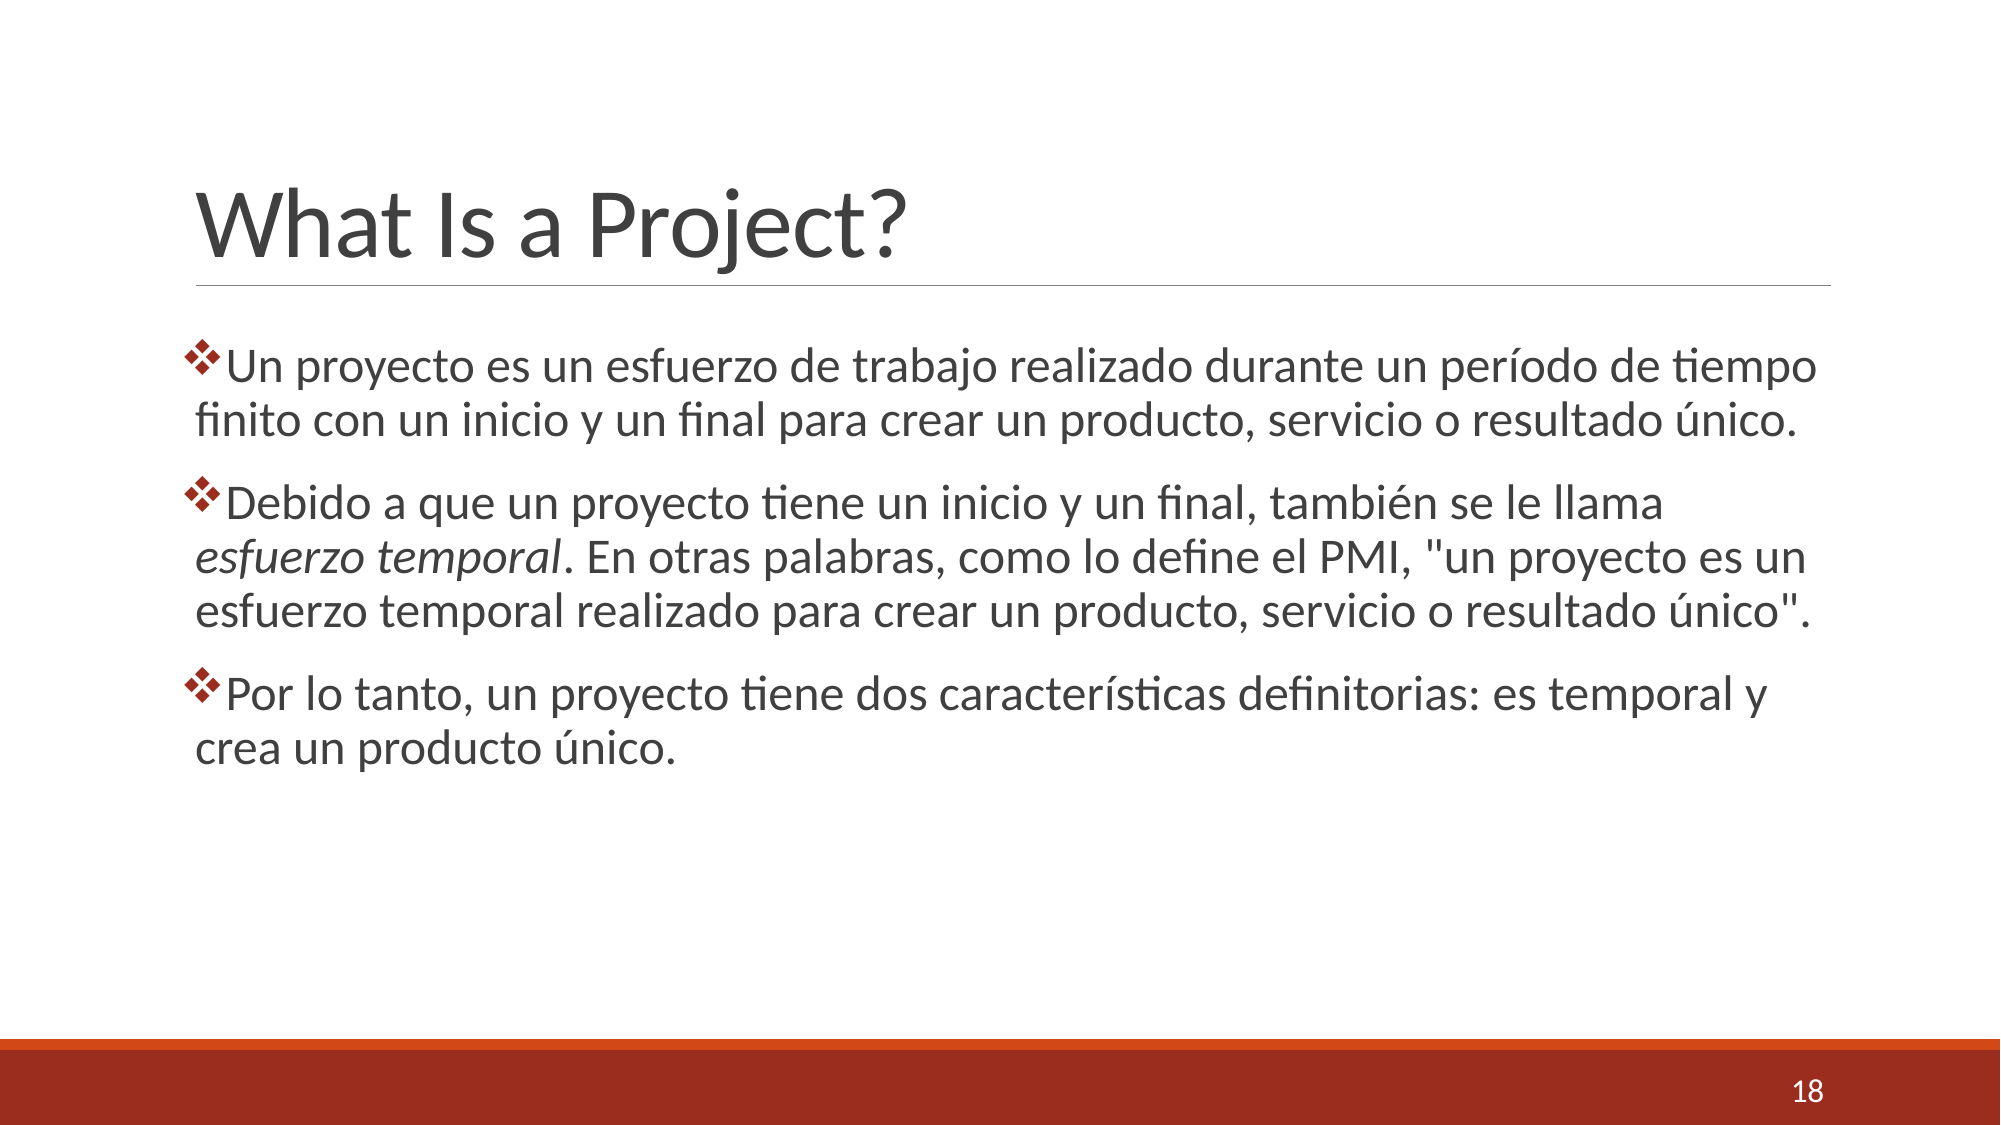

# What Is a Project?
Un proyecto es un esfuerzo de trabajo realizado durante un período de tiempo finito con un inicio y un final para crear un producto, servicio o resultado único.
Debido a que un proyecto tiene un inicio y un final, también se le llama esfuerzo temporal. En otras palabras, como lo define el PMI, "un proyecto es un esfuerzo temporal realizado para crear un producto, servicio o resultado único".
Por lo tanto, un proyecto tiene dos características definitorias: es temporal y crea un producto único.
18